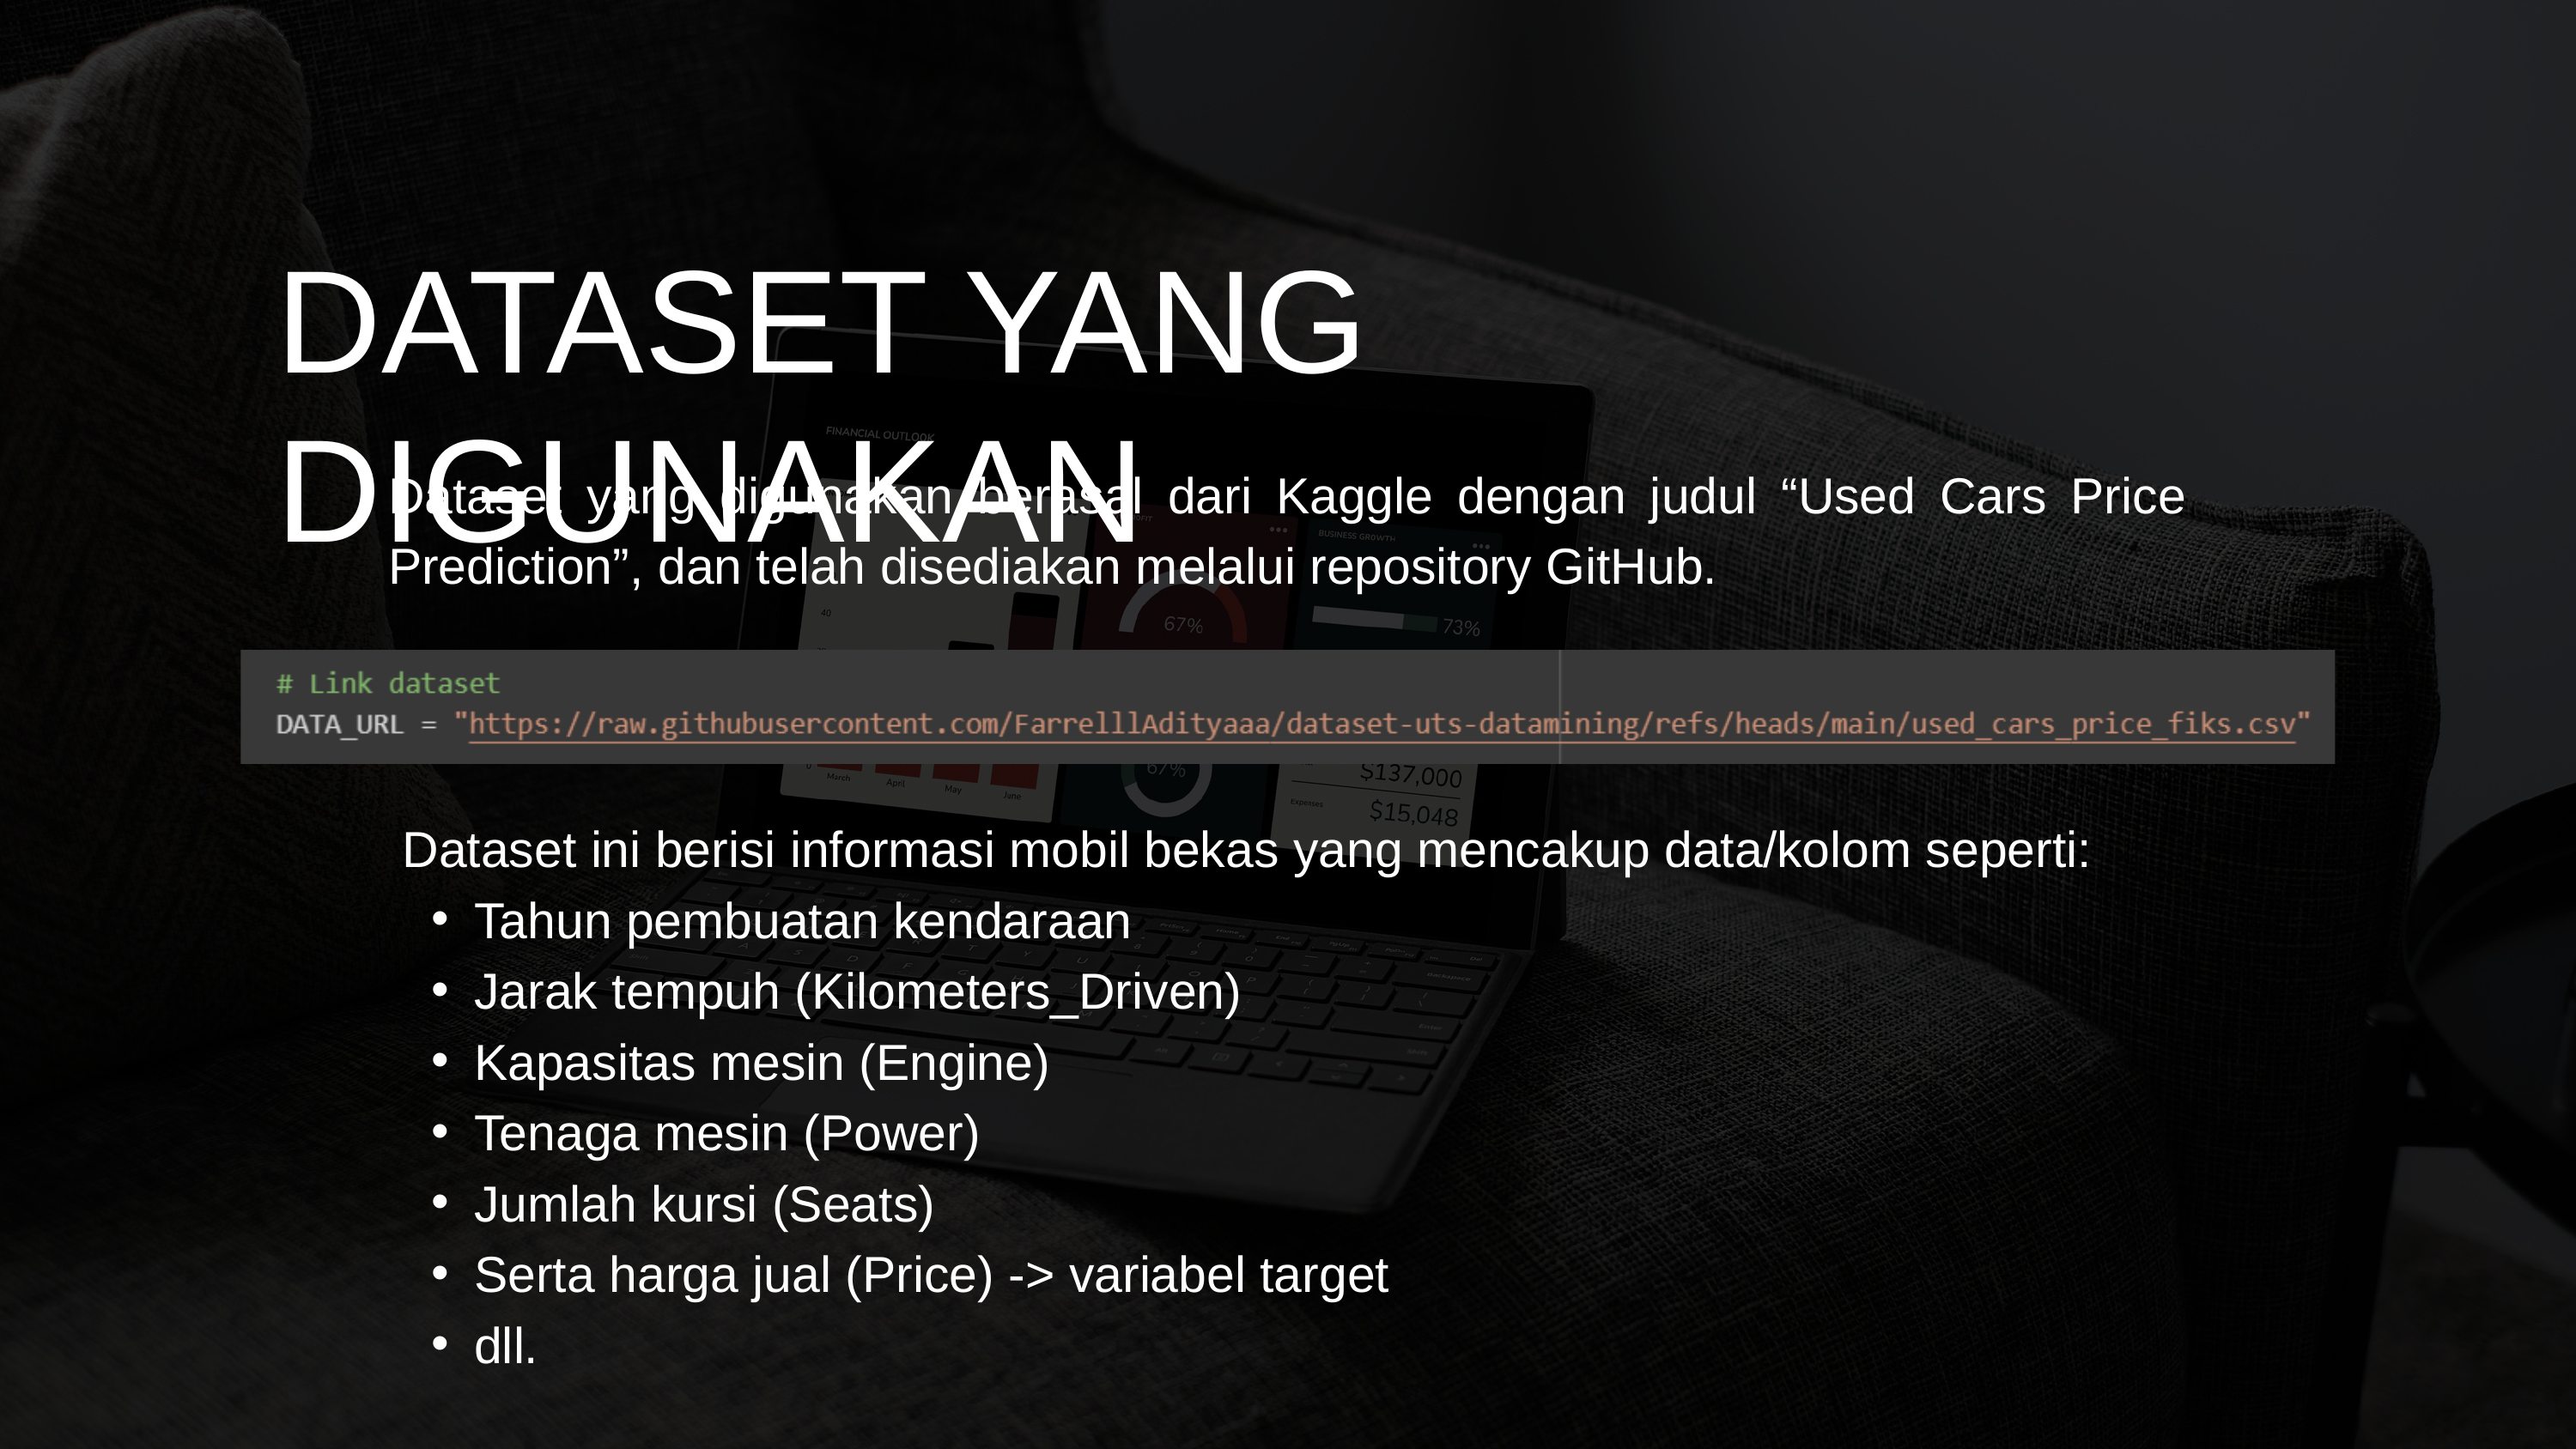

DATASET YANG DIGUNAKAN
Dataset yang digunakan berasal dari Kaggle dengan judul “Used Cars Price Prediction”, dan telah disediakan melalui repository GitHub.

 Dataset ini berisi informasi mobil bekas yang mencakup data/kolom seperti:
Tahun pembuatan kendaraan
Jarak tempuh (Kilometers_Driven)
Kapasitas mesin (Engine)
Tenaga mesin (Power)
Jumlah kursi (Seats)
Serta harga jual (Price) -> variabel target
dll.